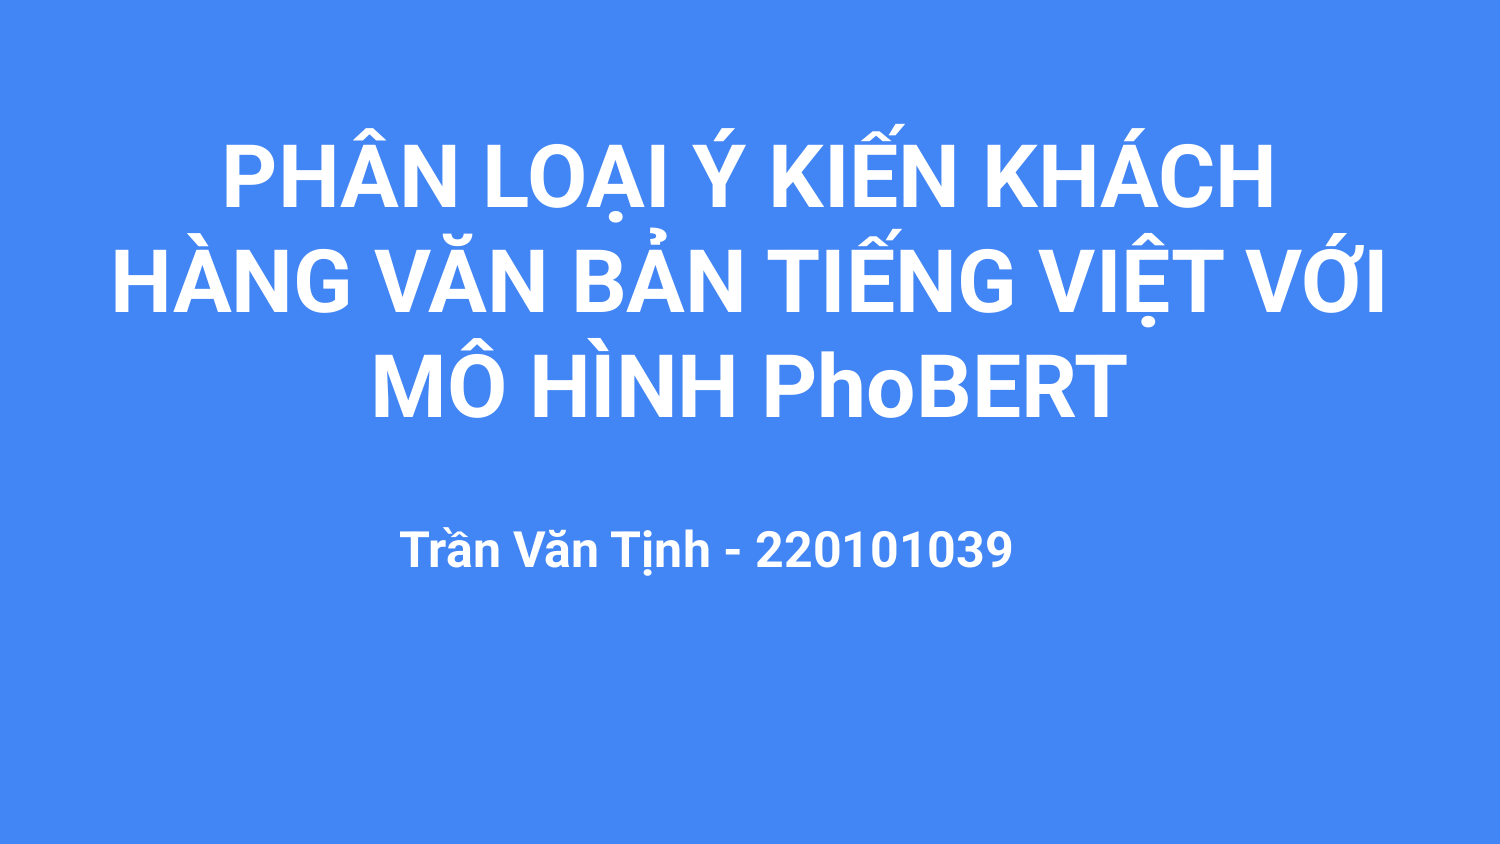

# PHÂN LOẠI Ý KIẾN KHÁCH HÀNG VĂN BẢN TIẾNG VIỆT VỚI MÔ HÌNH PhoBERT
Trần Văn Tịnh - 220101039